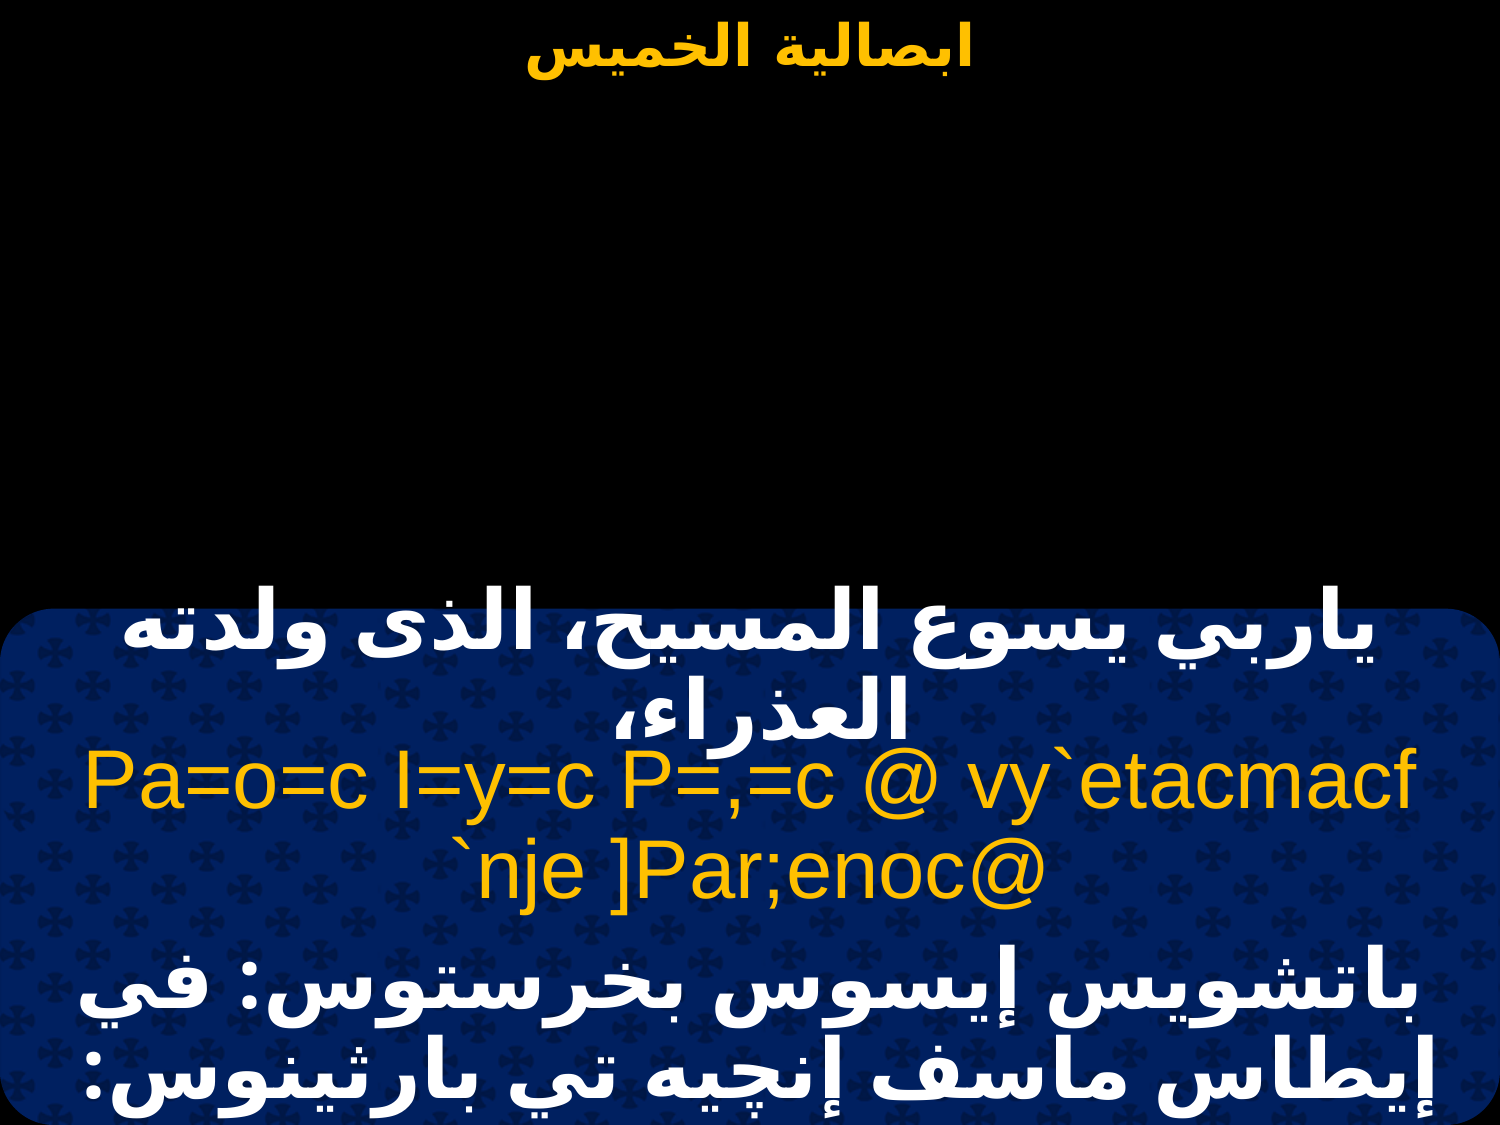

#
ياربي يسوع المسيح، الذى ولدته العذراء،
Pa=o=c I=y=c P=,=c @ vy`etacmacf `nje ]Par;enoc@
باتشويس إيسوس بخرستوس: في إيطاس ماسف إنچيه تي بارثينوس: